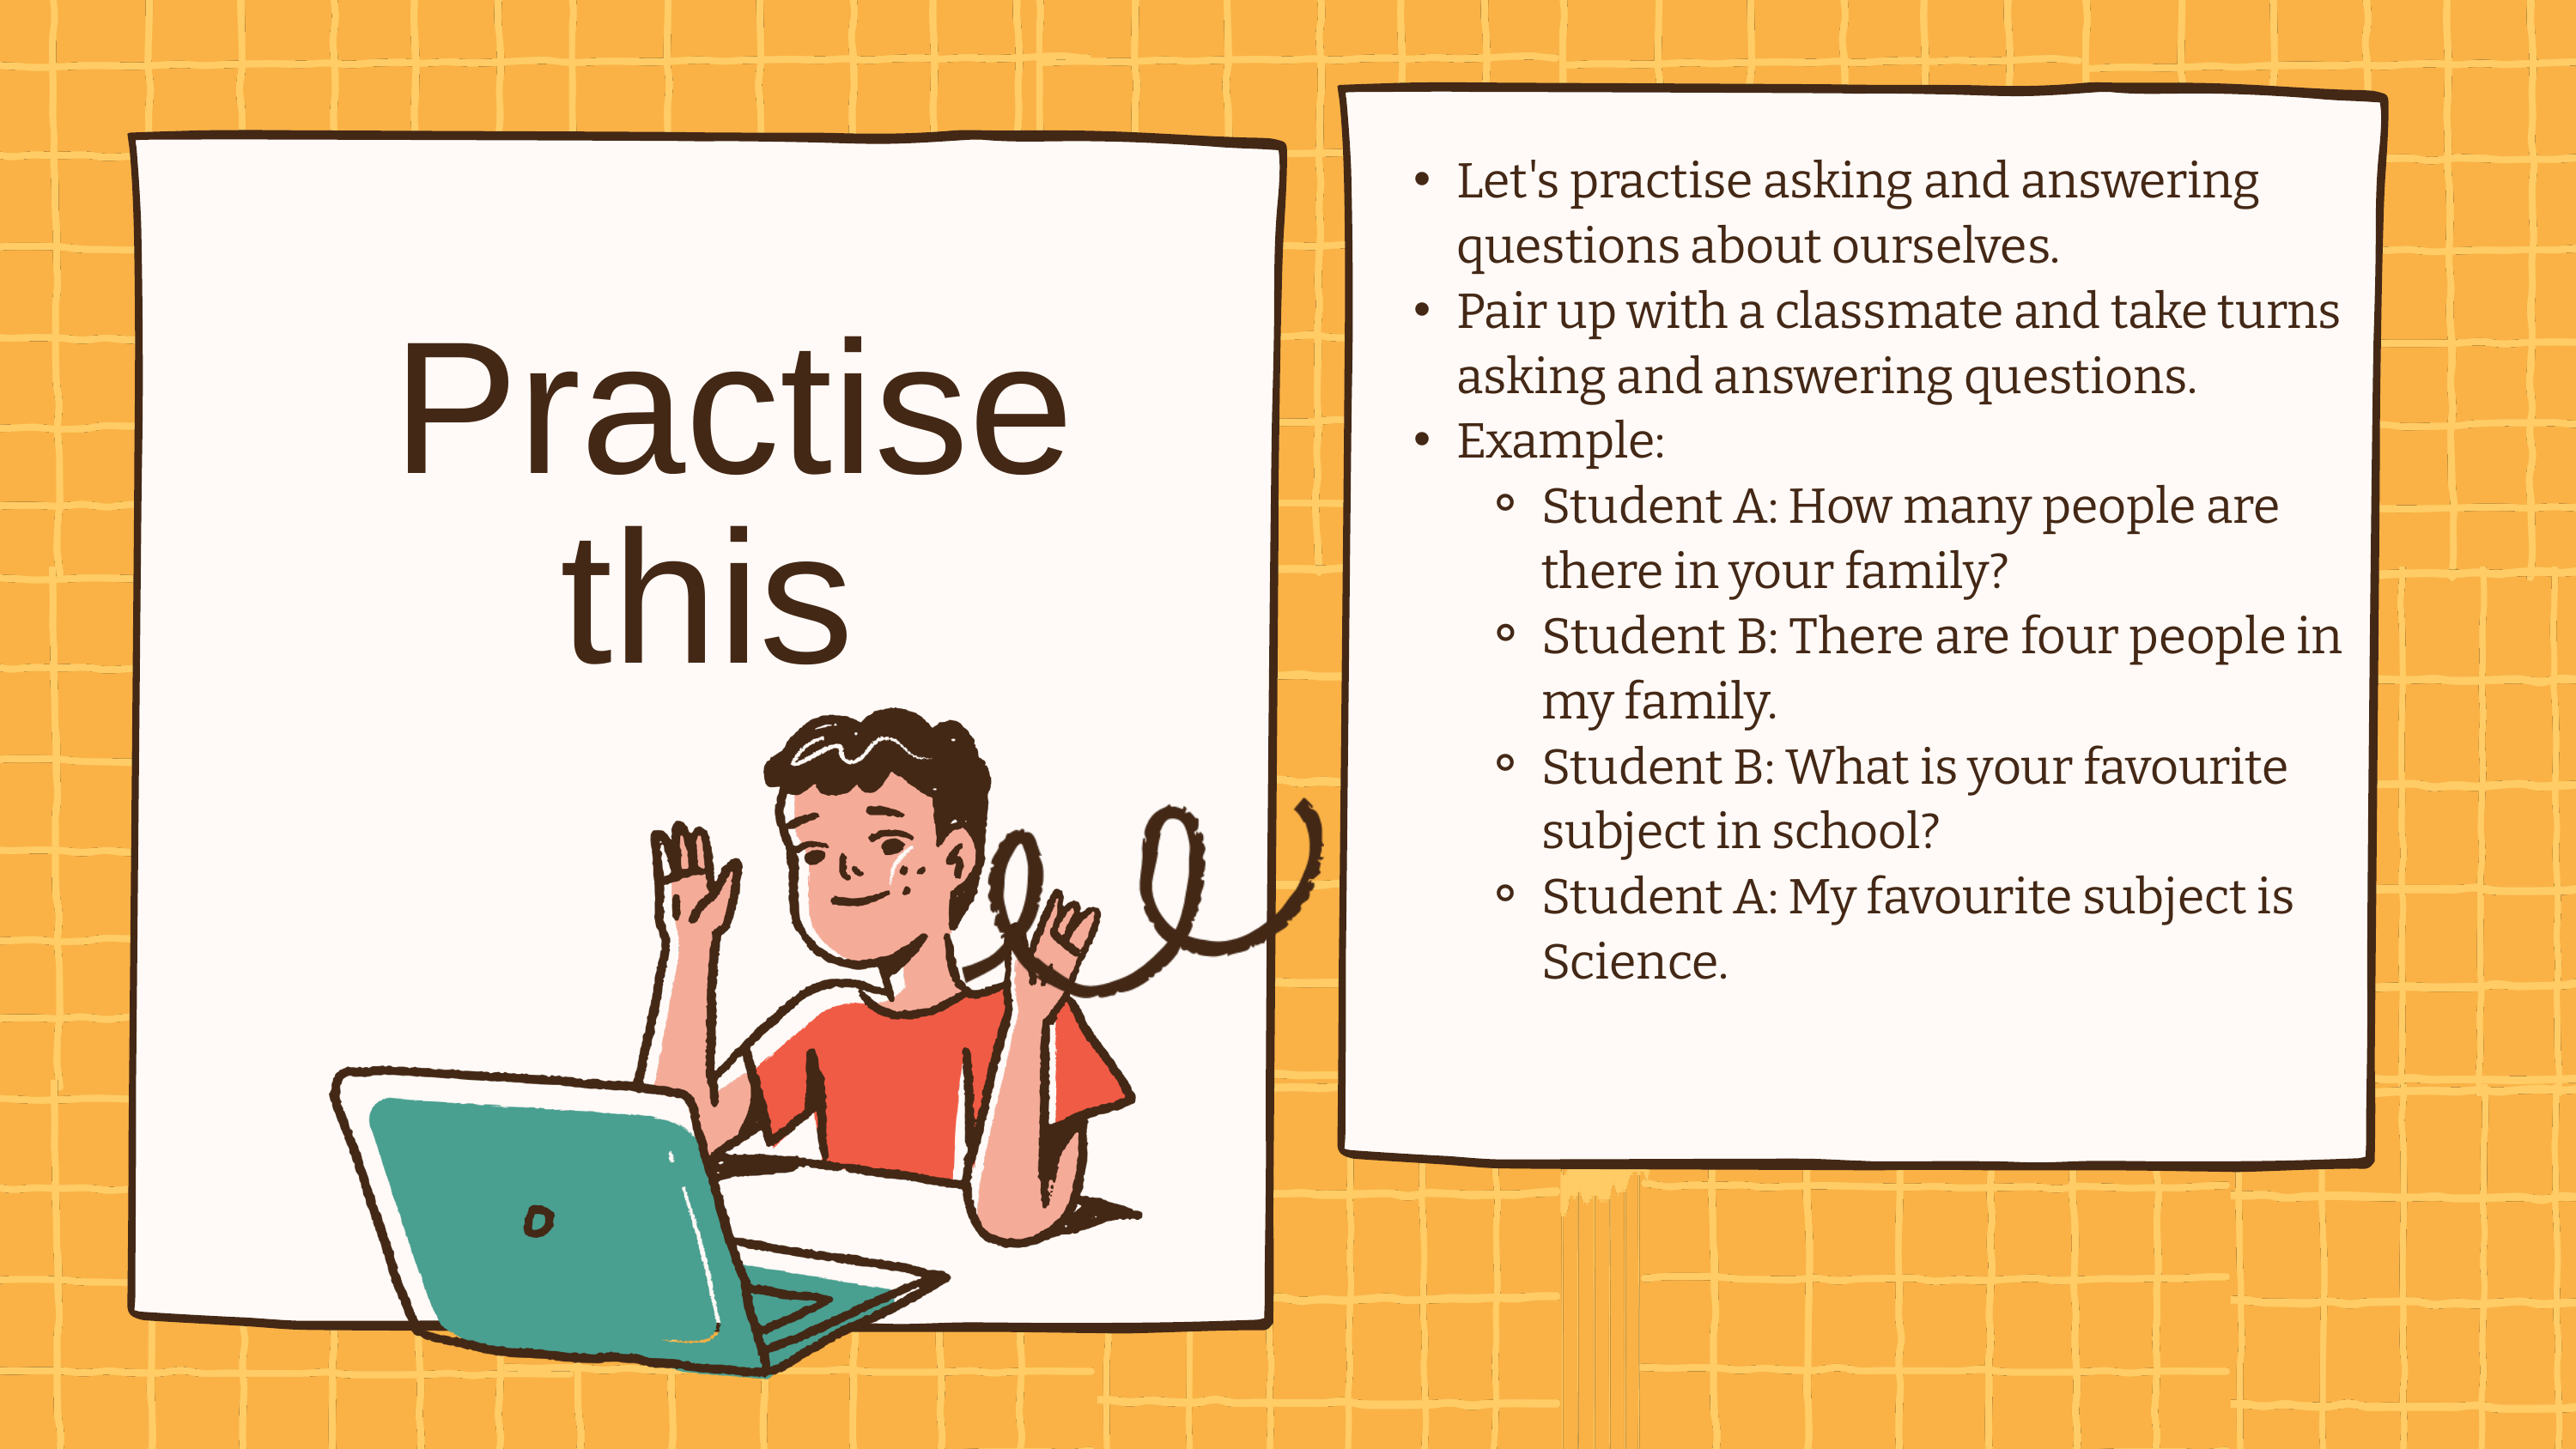

Let's practise asking and answering questions about ourselves.
Pair up with a classmate and take turns asking and answering questions.
Example:
Student A: How many people are there in your family?
Student B: There are four people in my family.
Student B: What is your favourite subject in school?
Student A: My favourite subject is Science.

 Practise this